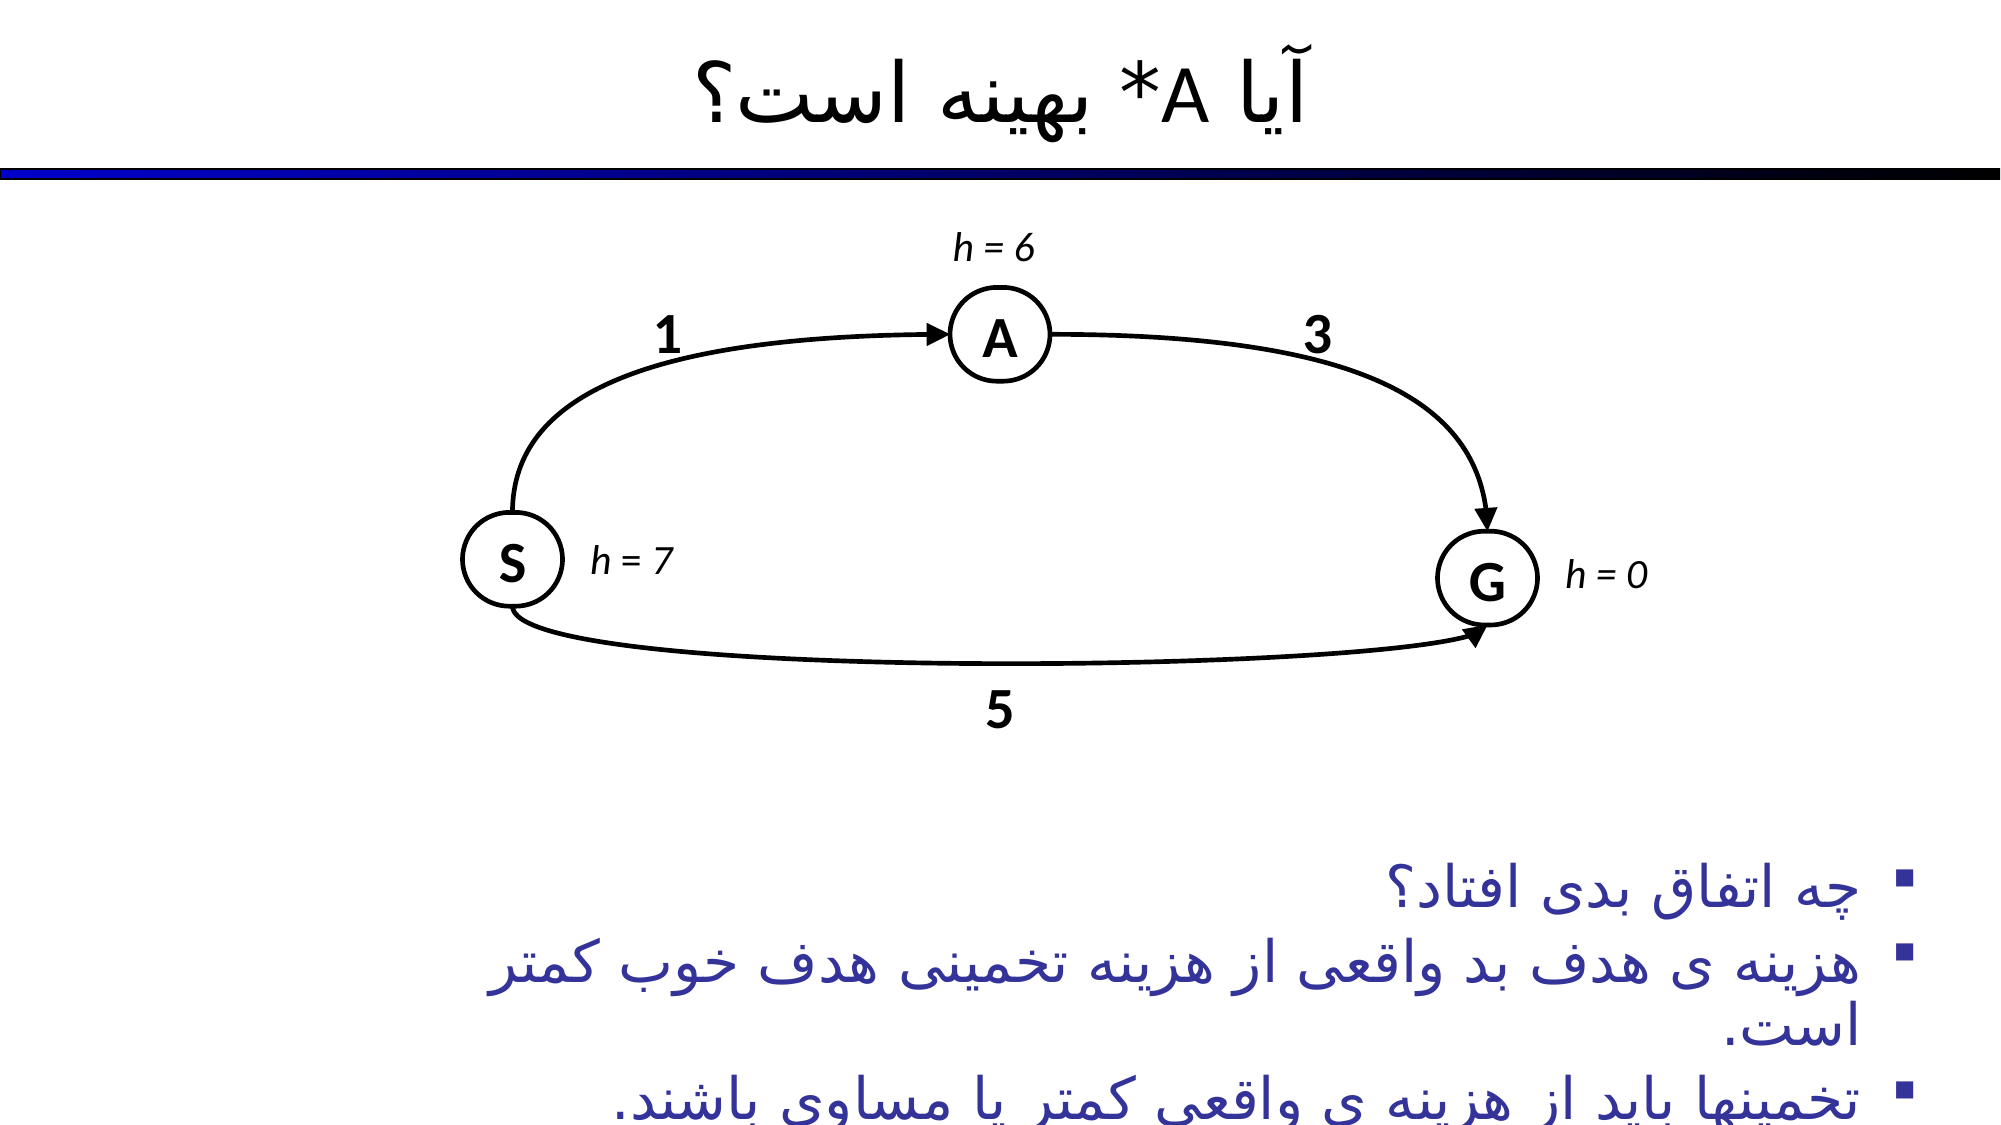

# آیا A* بهینه است؟
h = 6
A
1
3
S
h = 7
G
h = 0
5
چه اتفاق بدی افتاد؟
هزینه ی هدف بد واقعی از هزینه تخمینی هدف خوب کمتر است.
تخمینها باید از هزینه ی واقعی کمتر یا مساوی باشند.